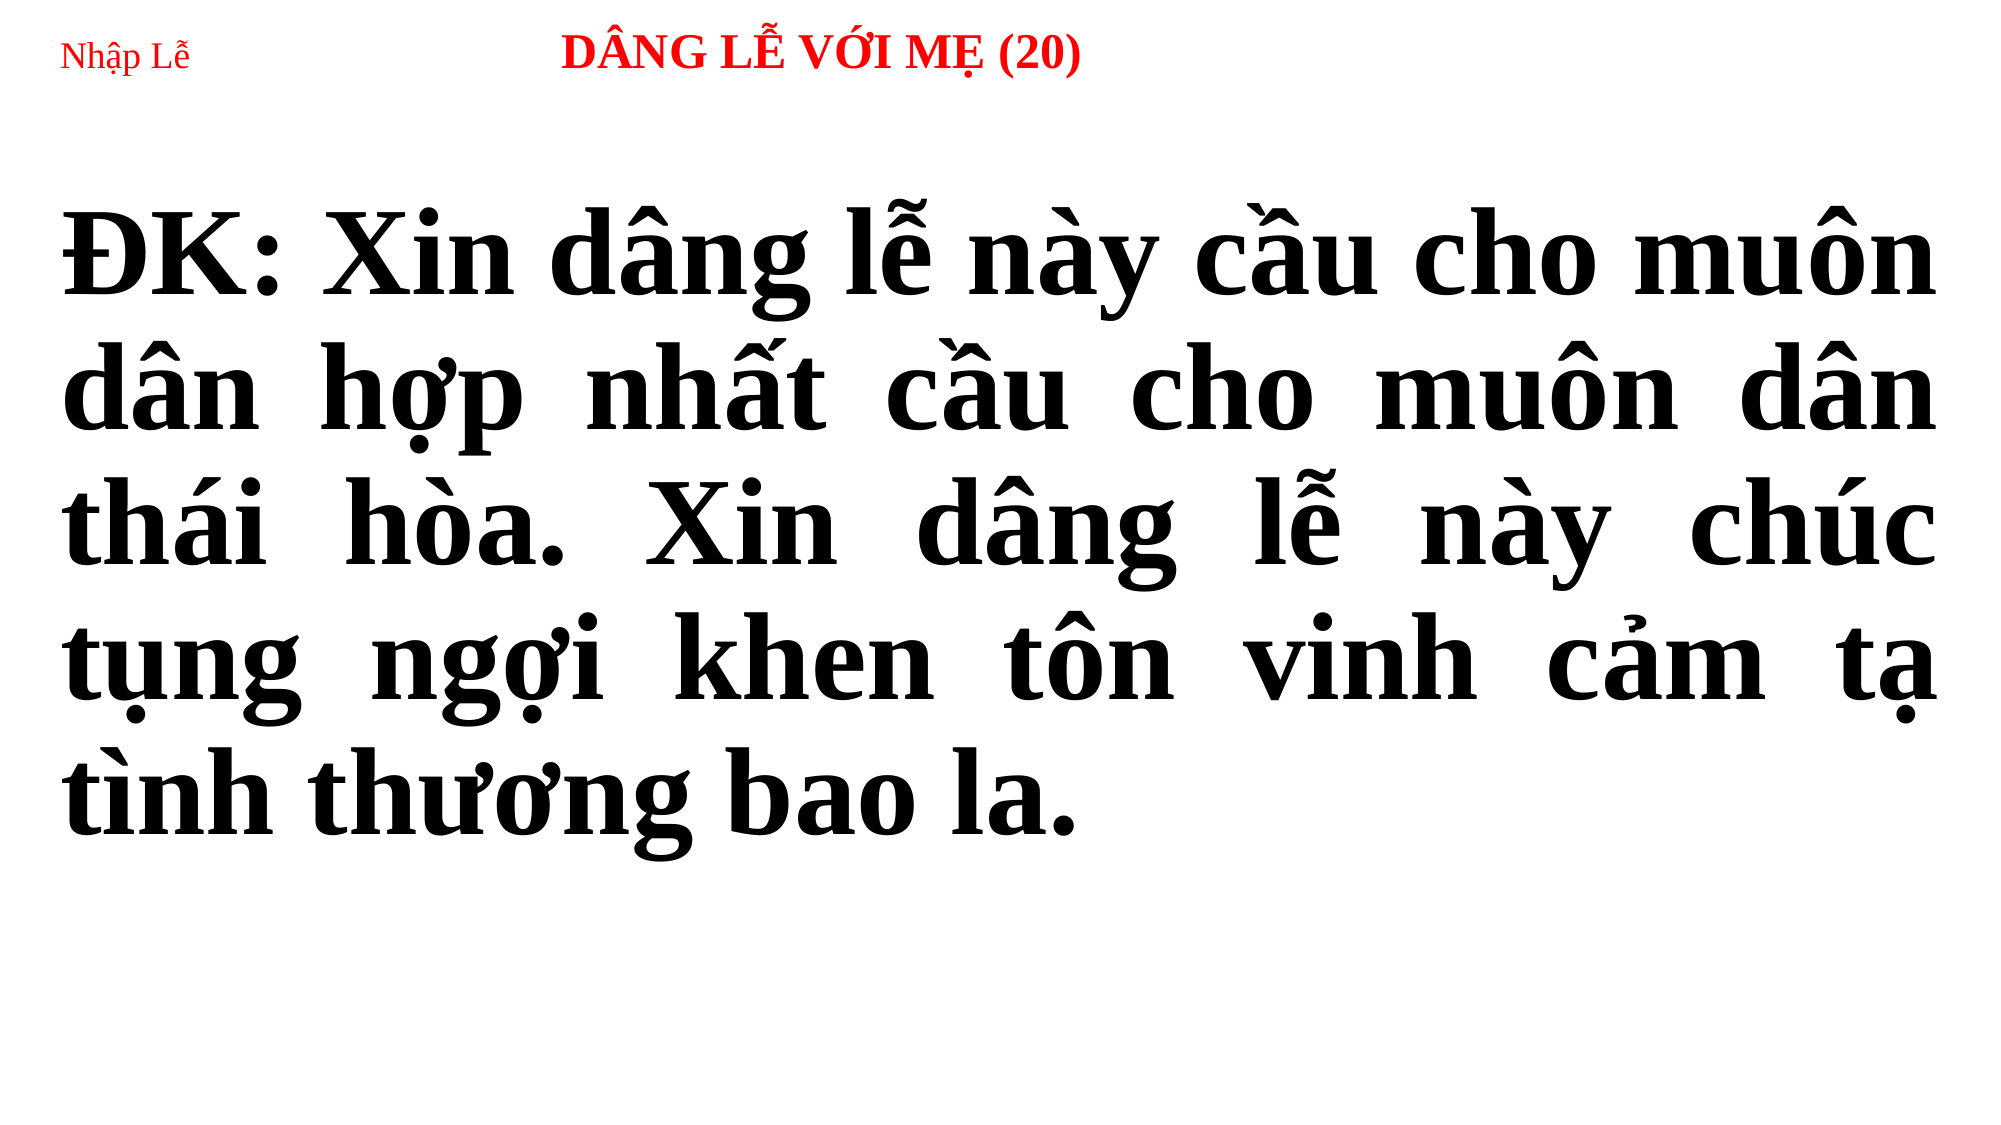

# Nhập Lễ                                       DÂNG LỄ VỚI MẸ (20)
ĐK: Xin dâng lễ này cầu cho muôn dân hợp nhất cầu cho muôn dân thái hòa. Xin dâng lễ này chúc tụng ngợi khen tôn vinh cảm tạ tình thương bao la.